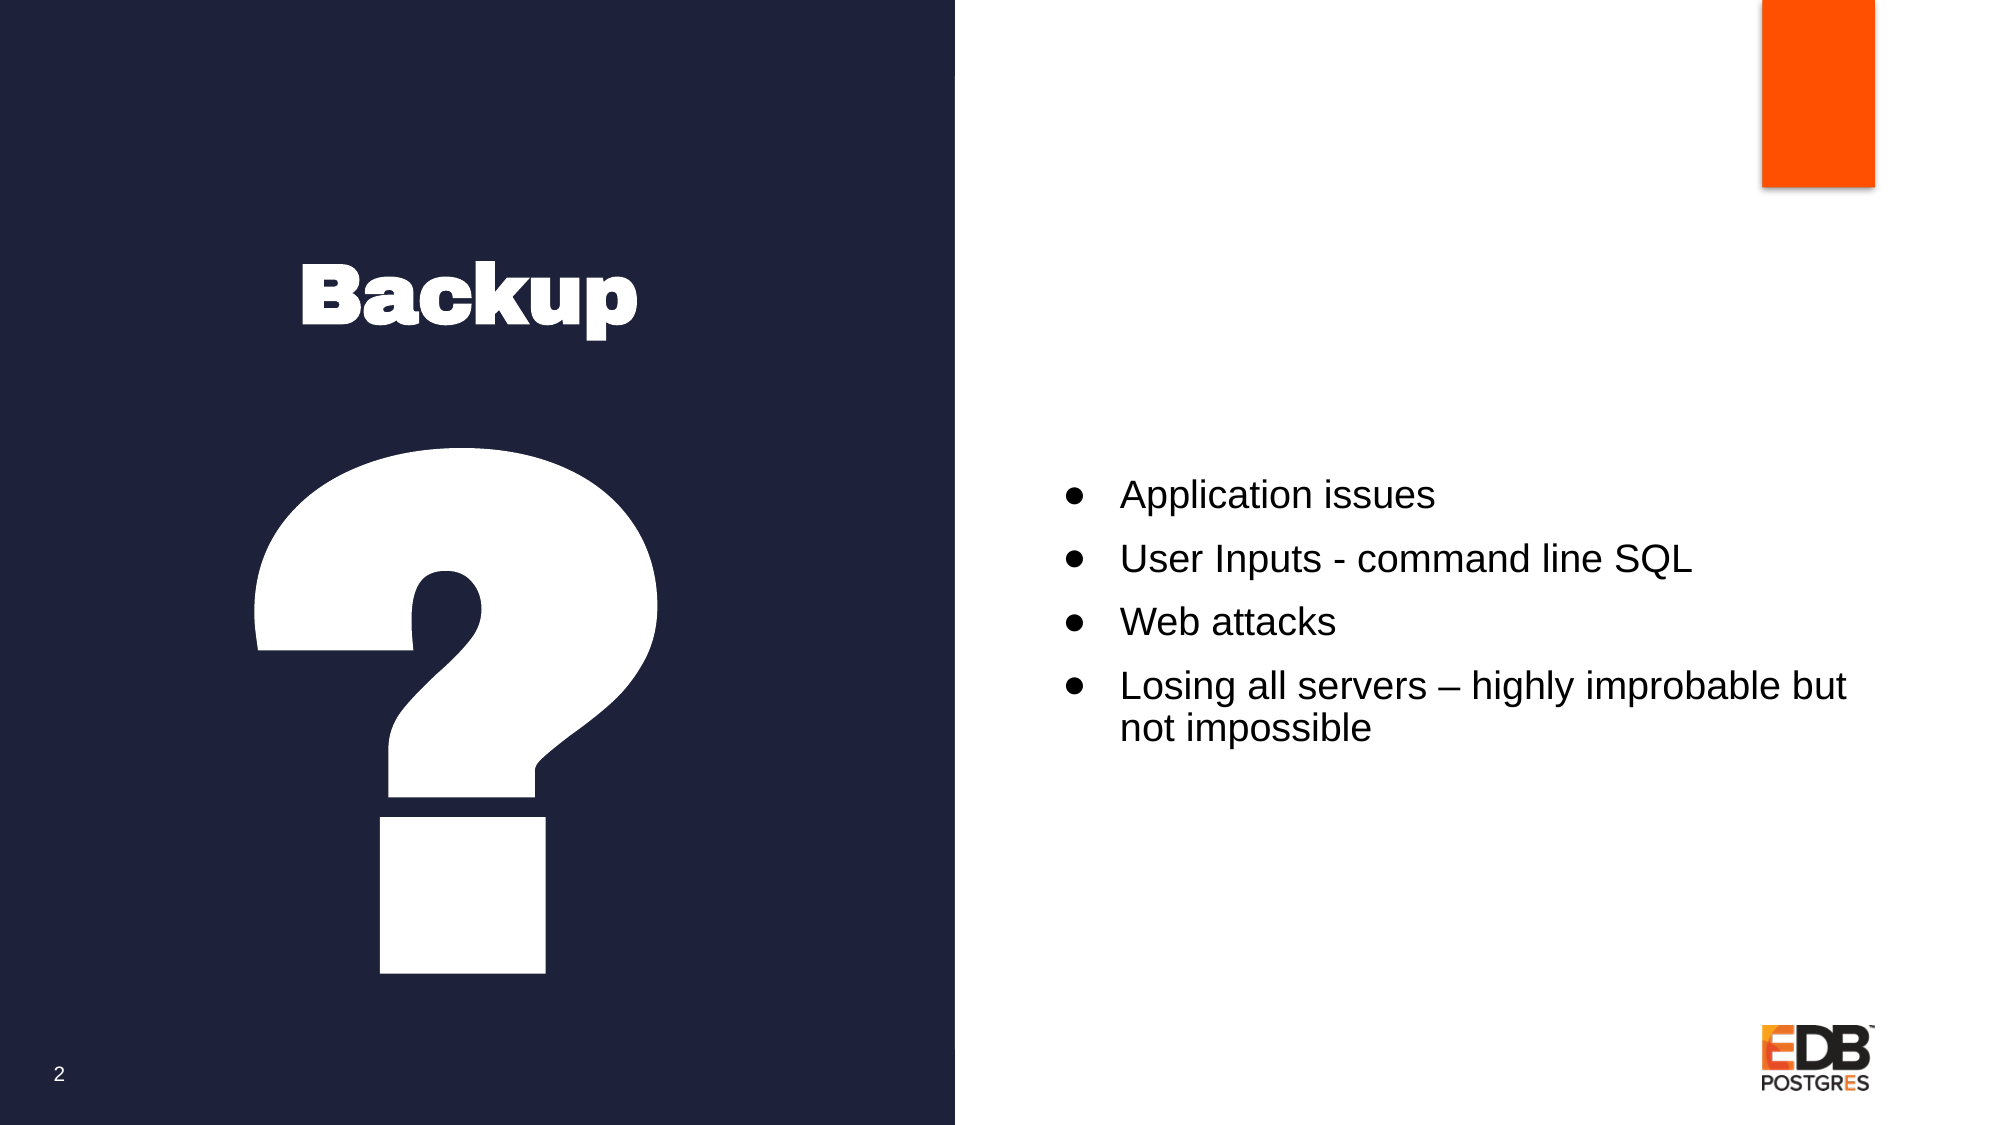

# Backup
Application issues
User Inputs - command line SQL
Web attacks
Losing all servers – highly improbable but not impossible
?
2